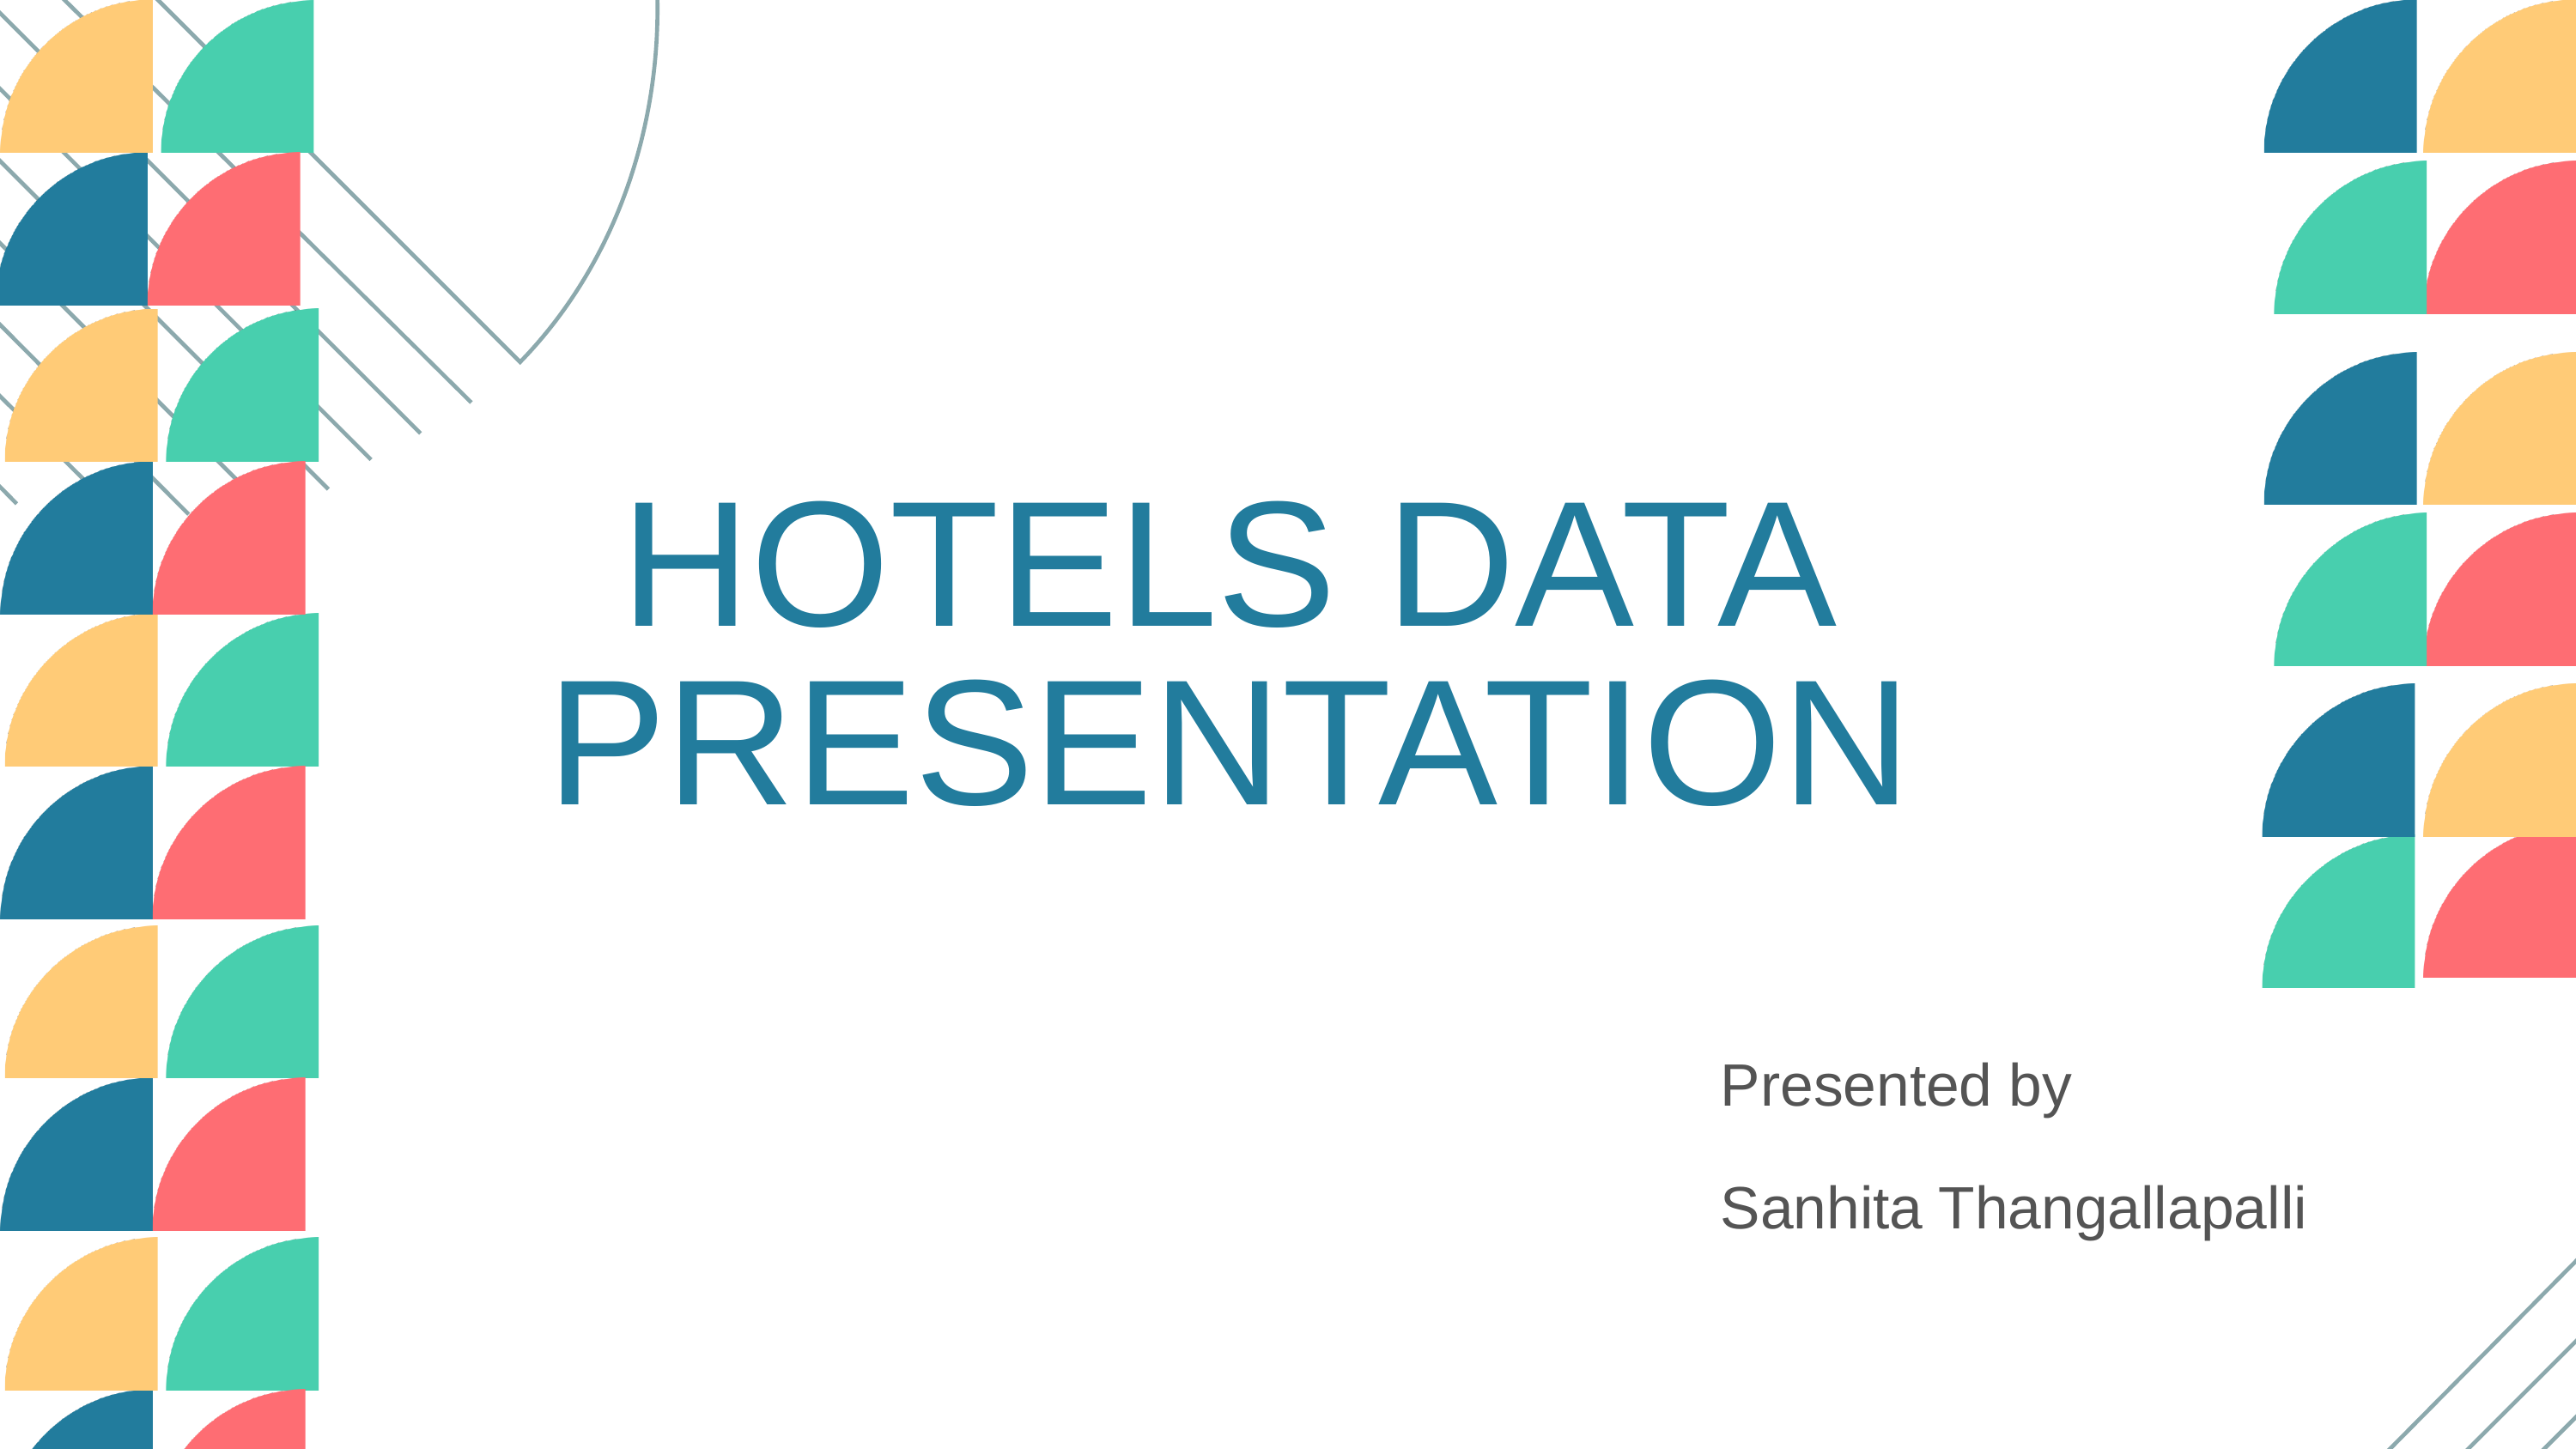

HOTELS DATA
PRESENTATION

Presented by

Sanhita Thangallapalli